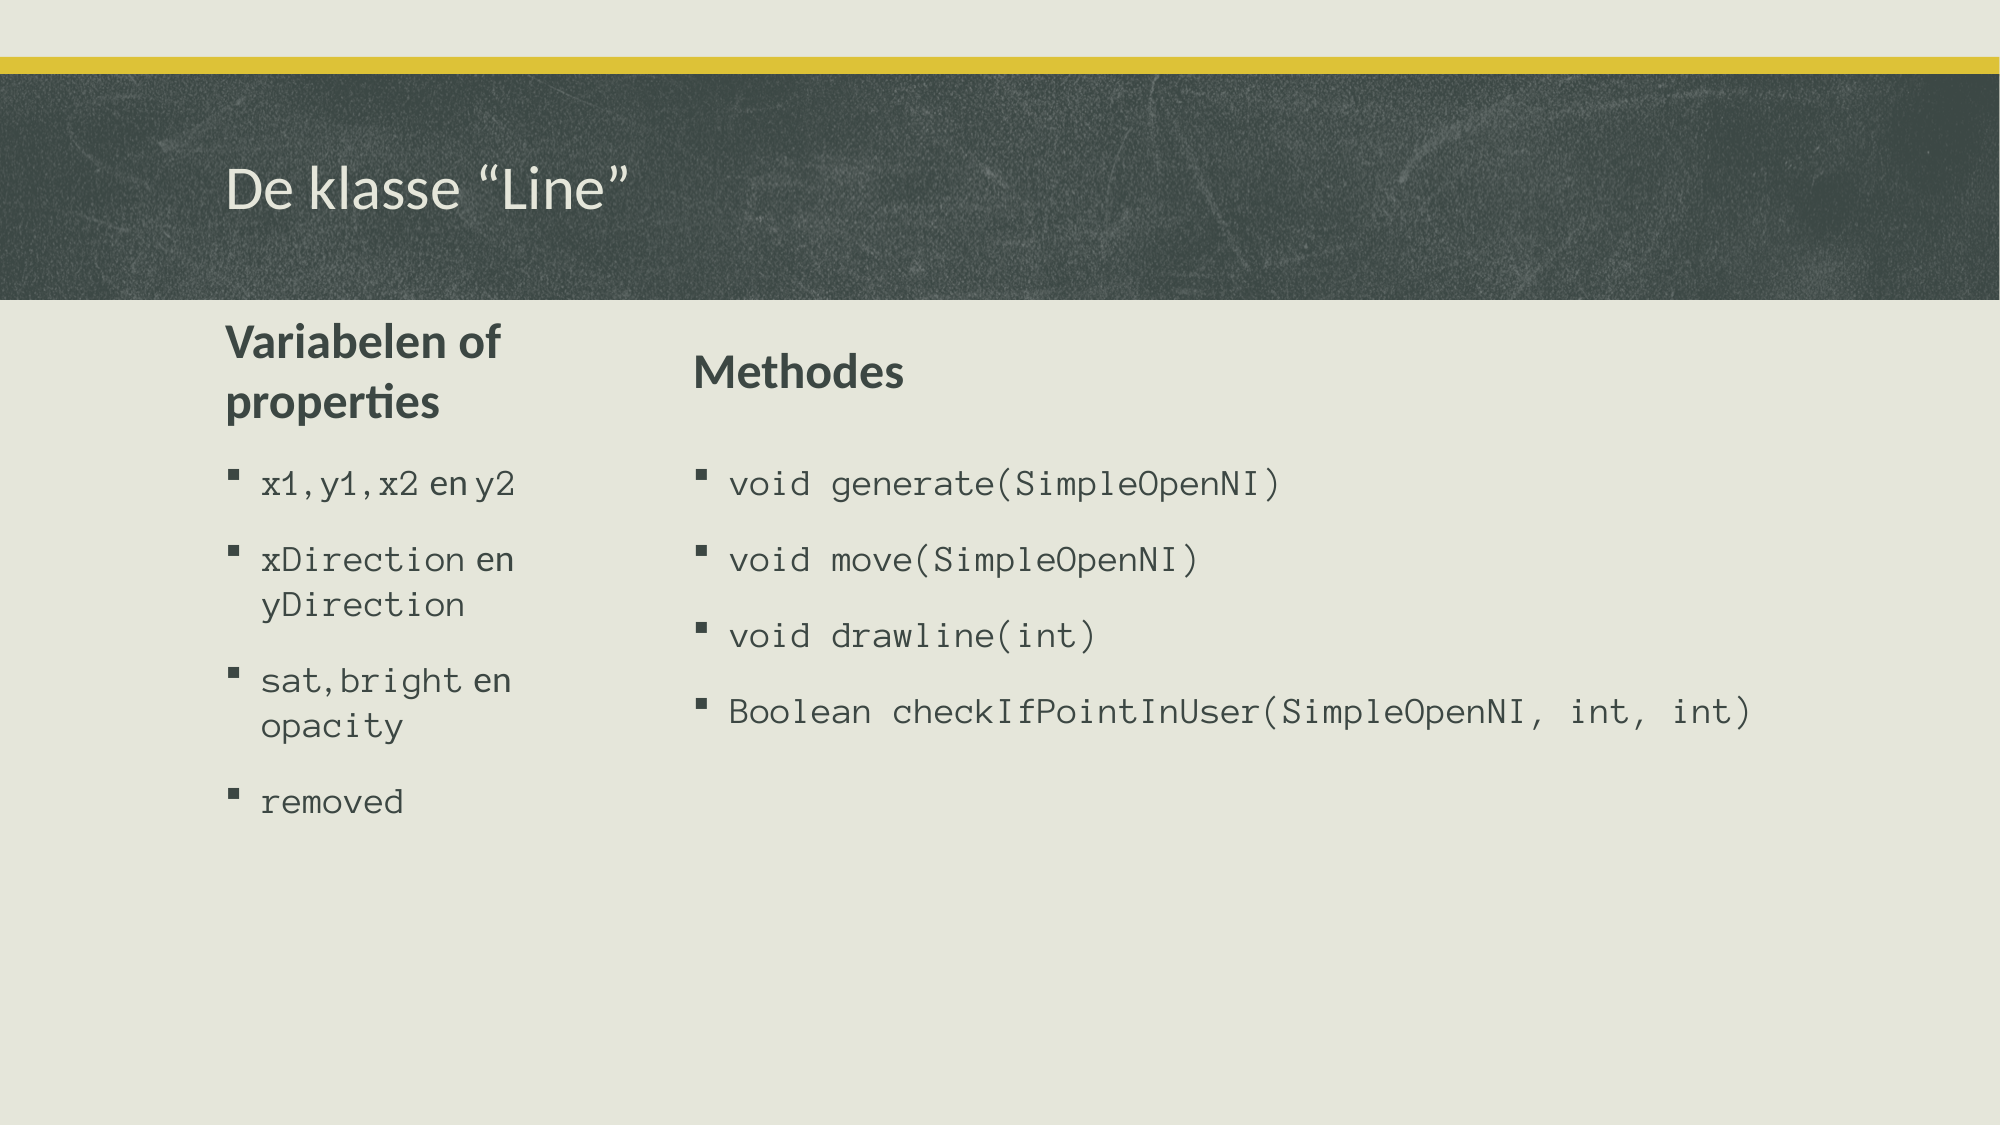

# De klasse “Line”
Variabelen of properties
Methodes
x1, y1, x2 en y2
xDirection en yDirection
sat, bright en opacity
removed
void generate(SimpleOpenNI)
void move(SimpleOpenNI)
void drawline(int)
Boolean checkIfPointInUser(SimpleOpenNI, int, int)